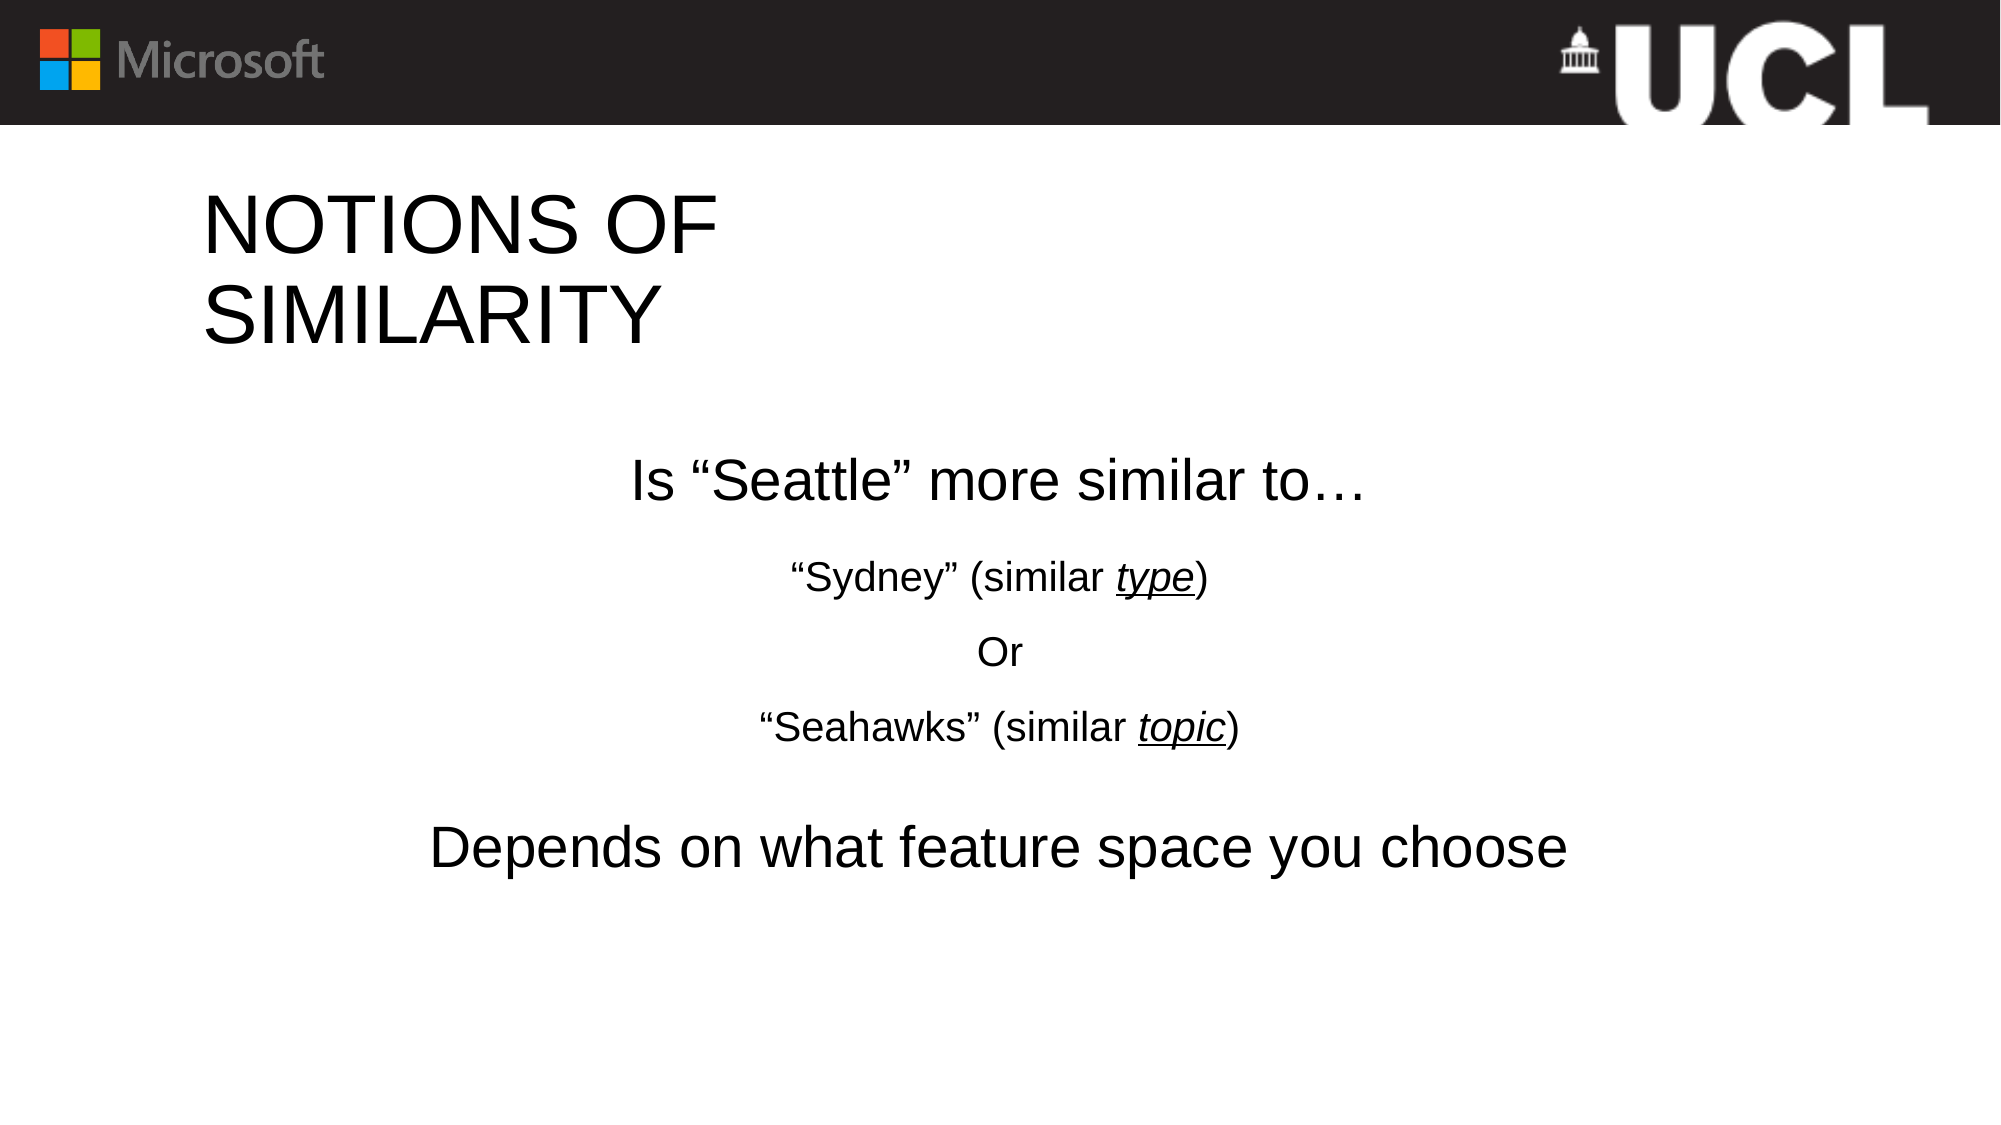

# Notions of similarity
Is “Seattle” more similar to…
“Sydney” (similar type)
Or
“Seahawks” (similar topic)
Depends on what feature space you choose